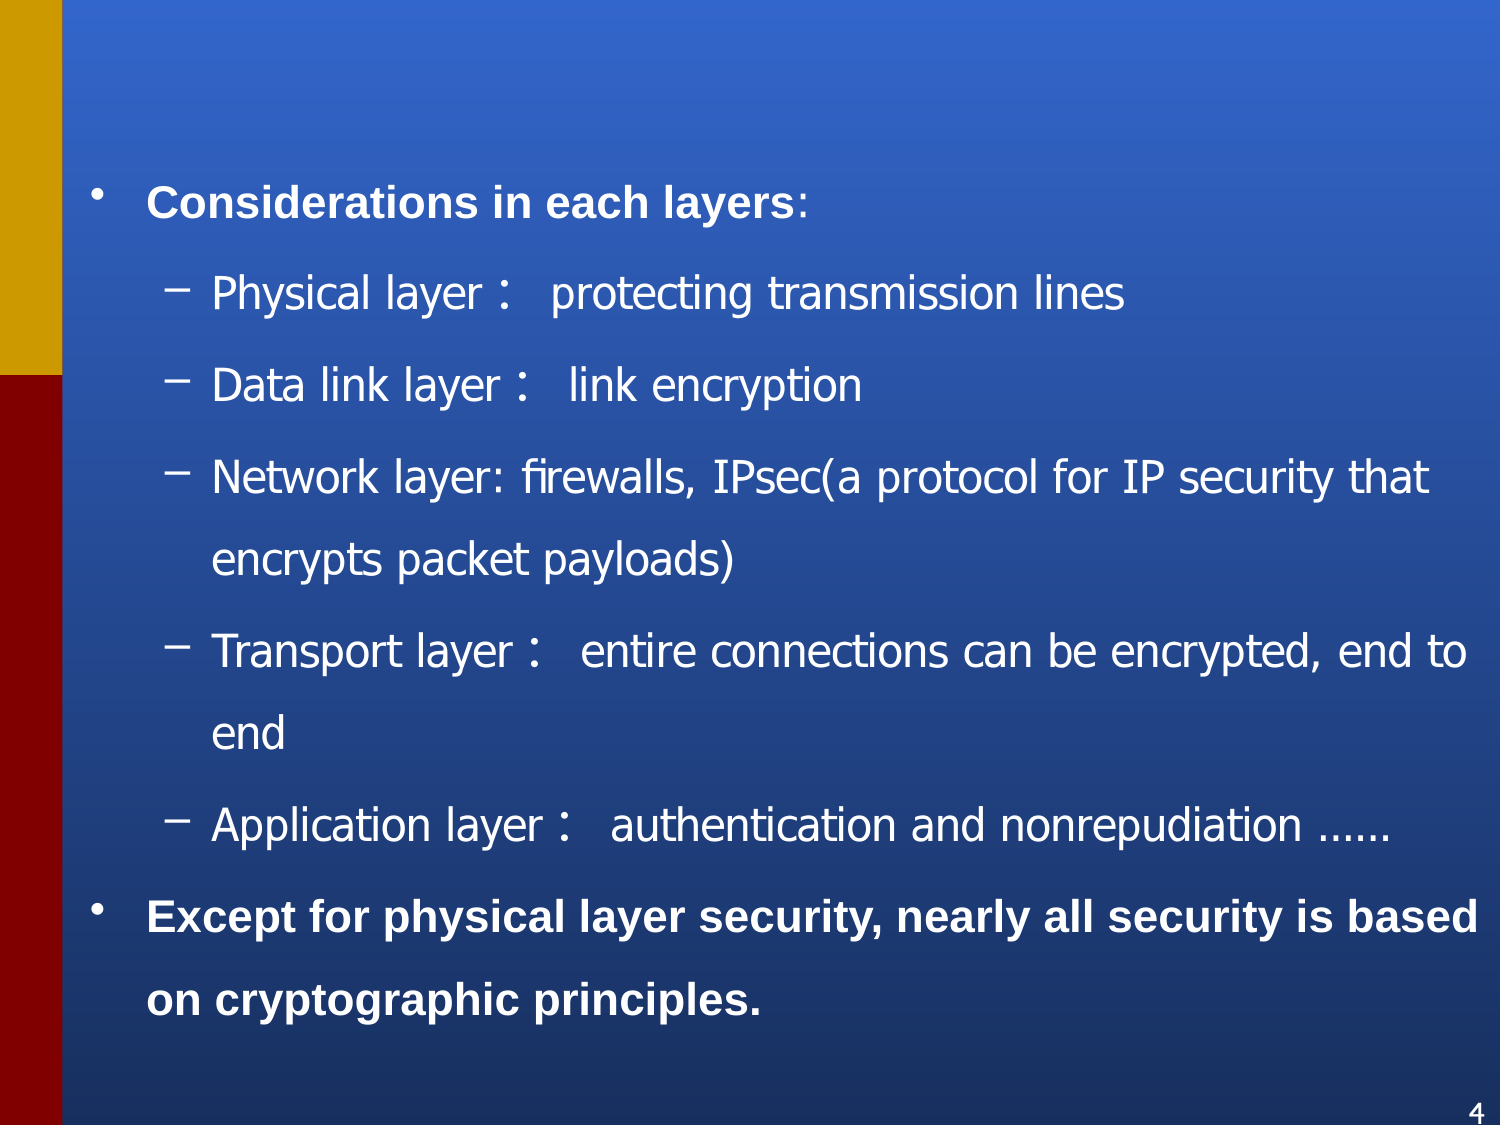

Considerations in each layers:
Physical layer：protecting transmission lines
Data link layer：link encryption
Network layer: firewalls, IPsec(a protocol for IP security that encrypts packet payloads)
Transport layer：entire connections can be encrypted, end to end
Application layer：authentication and nonrepudiation ……
Except for physical layer security, nearly all security is based on cryptographic principles.
4